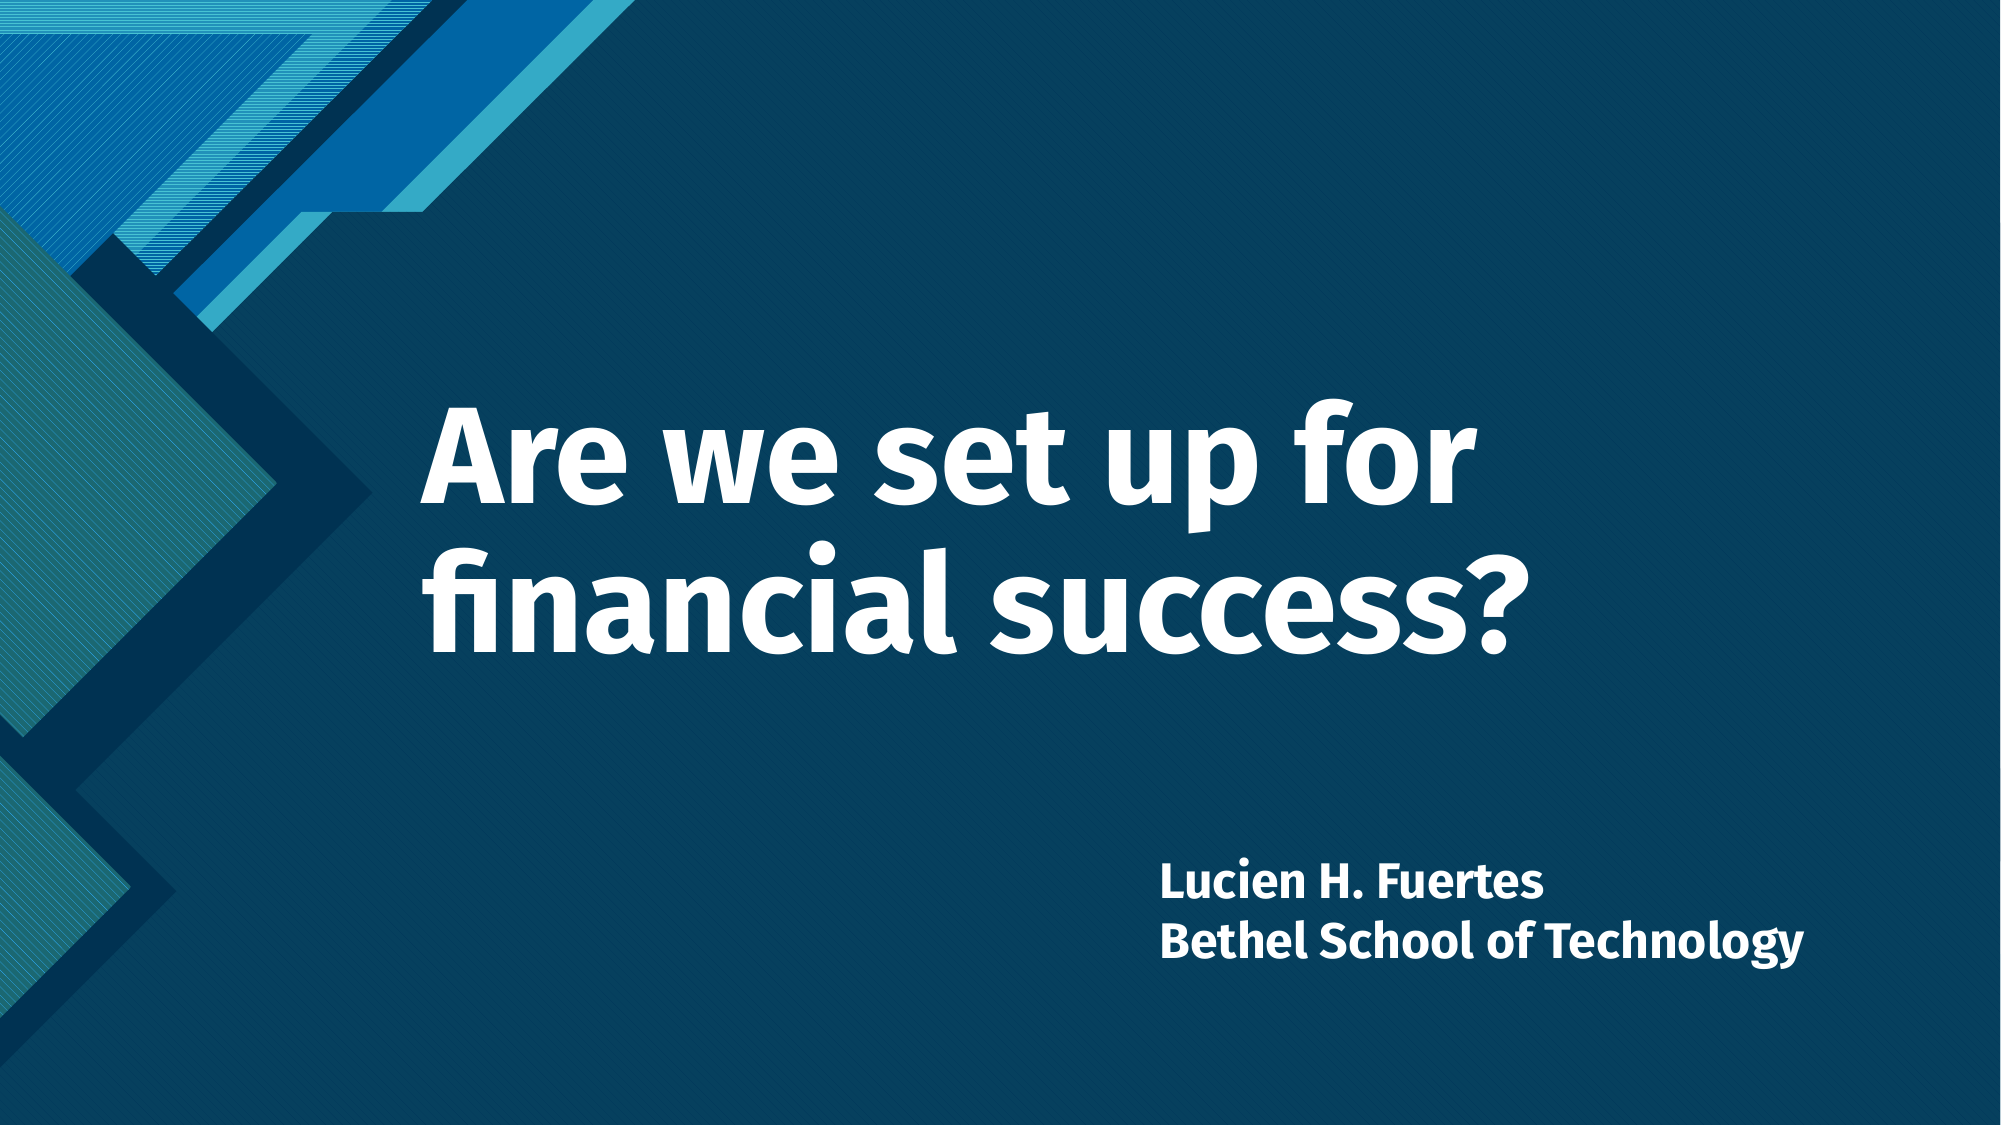

# Are we set up for financial success?
Lucien H. Fuertes
Bethel School of Technology